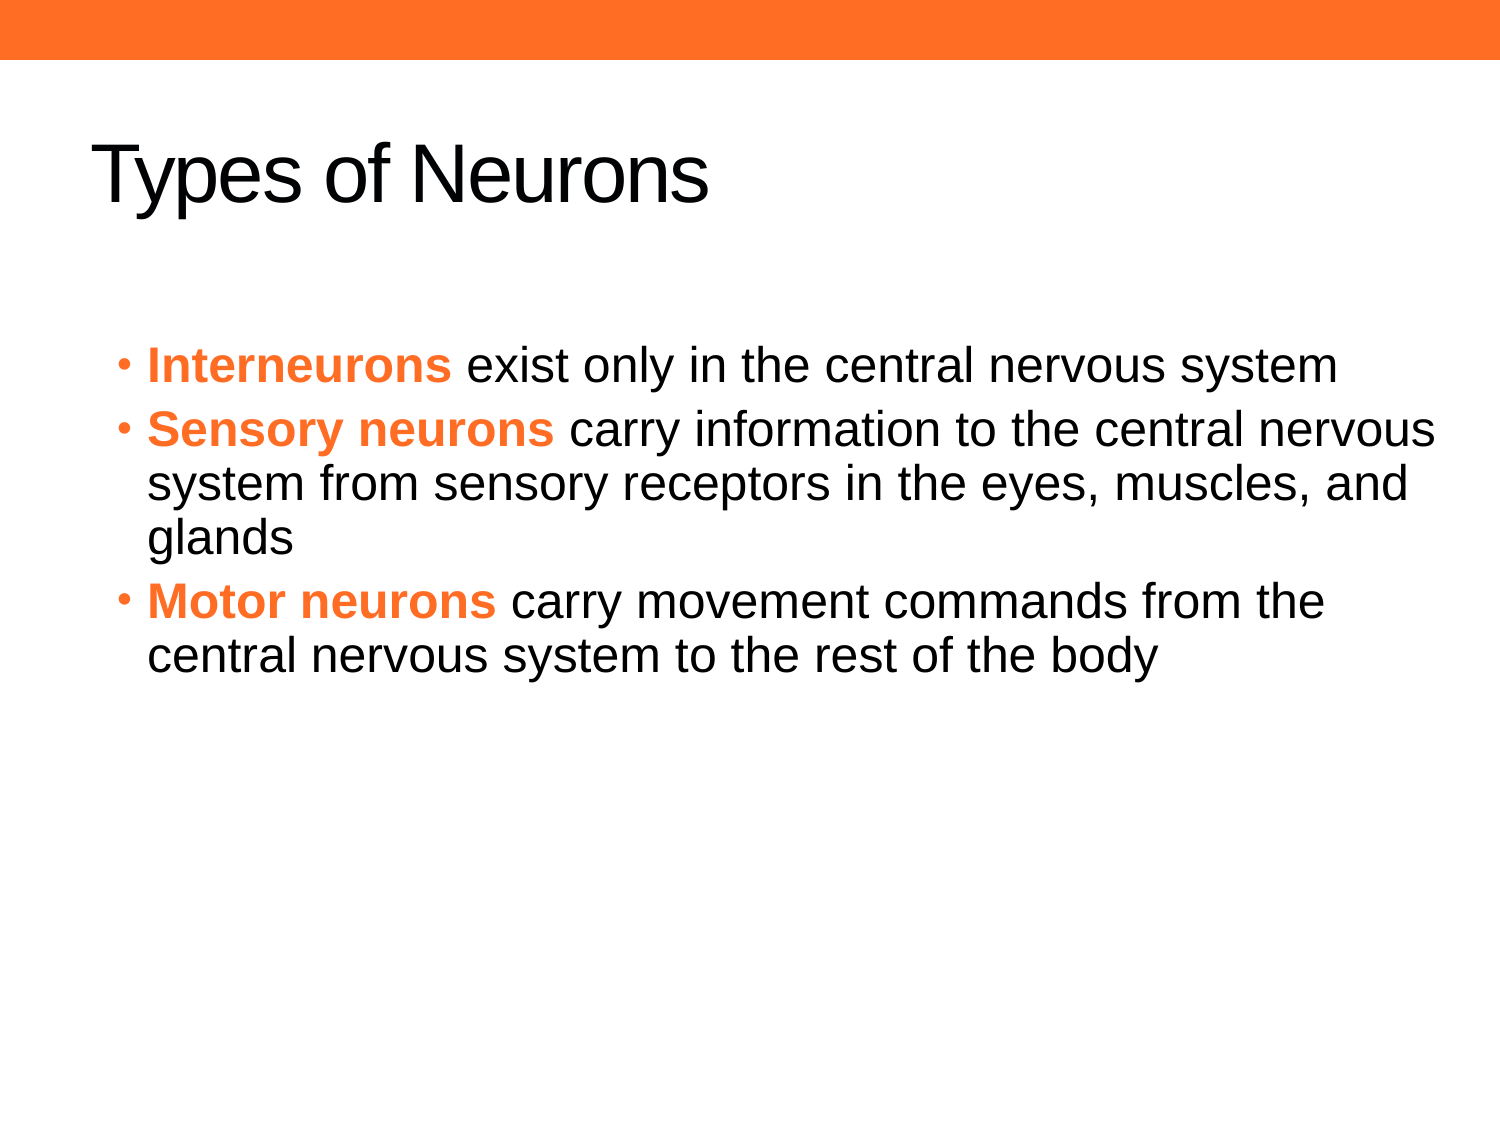

# Types of Neurons
Interneurons exist only in the central nervous system
Sensory neurons carry information to the central nervous system from sensory receptors in the eyes, muscles, and glands
Motor neurons carry movement commands from the central nervous system to the rest of the body